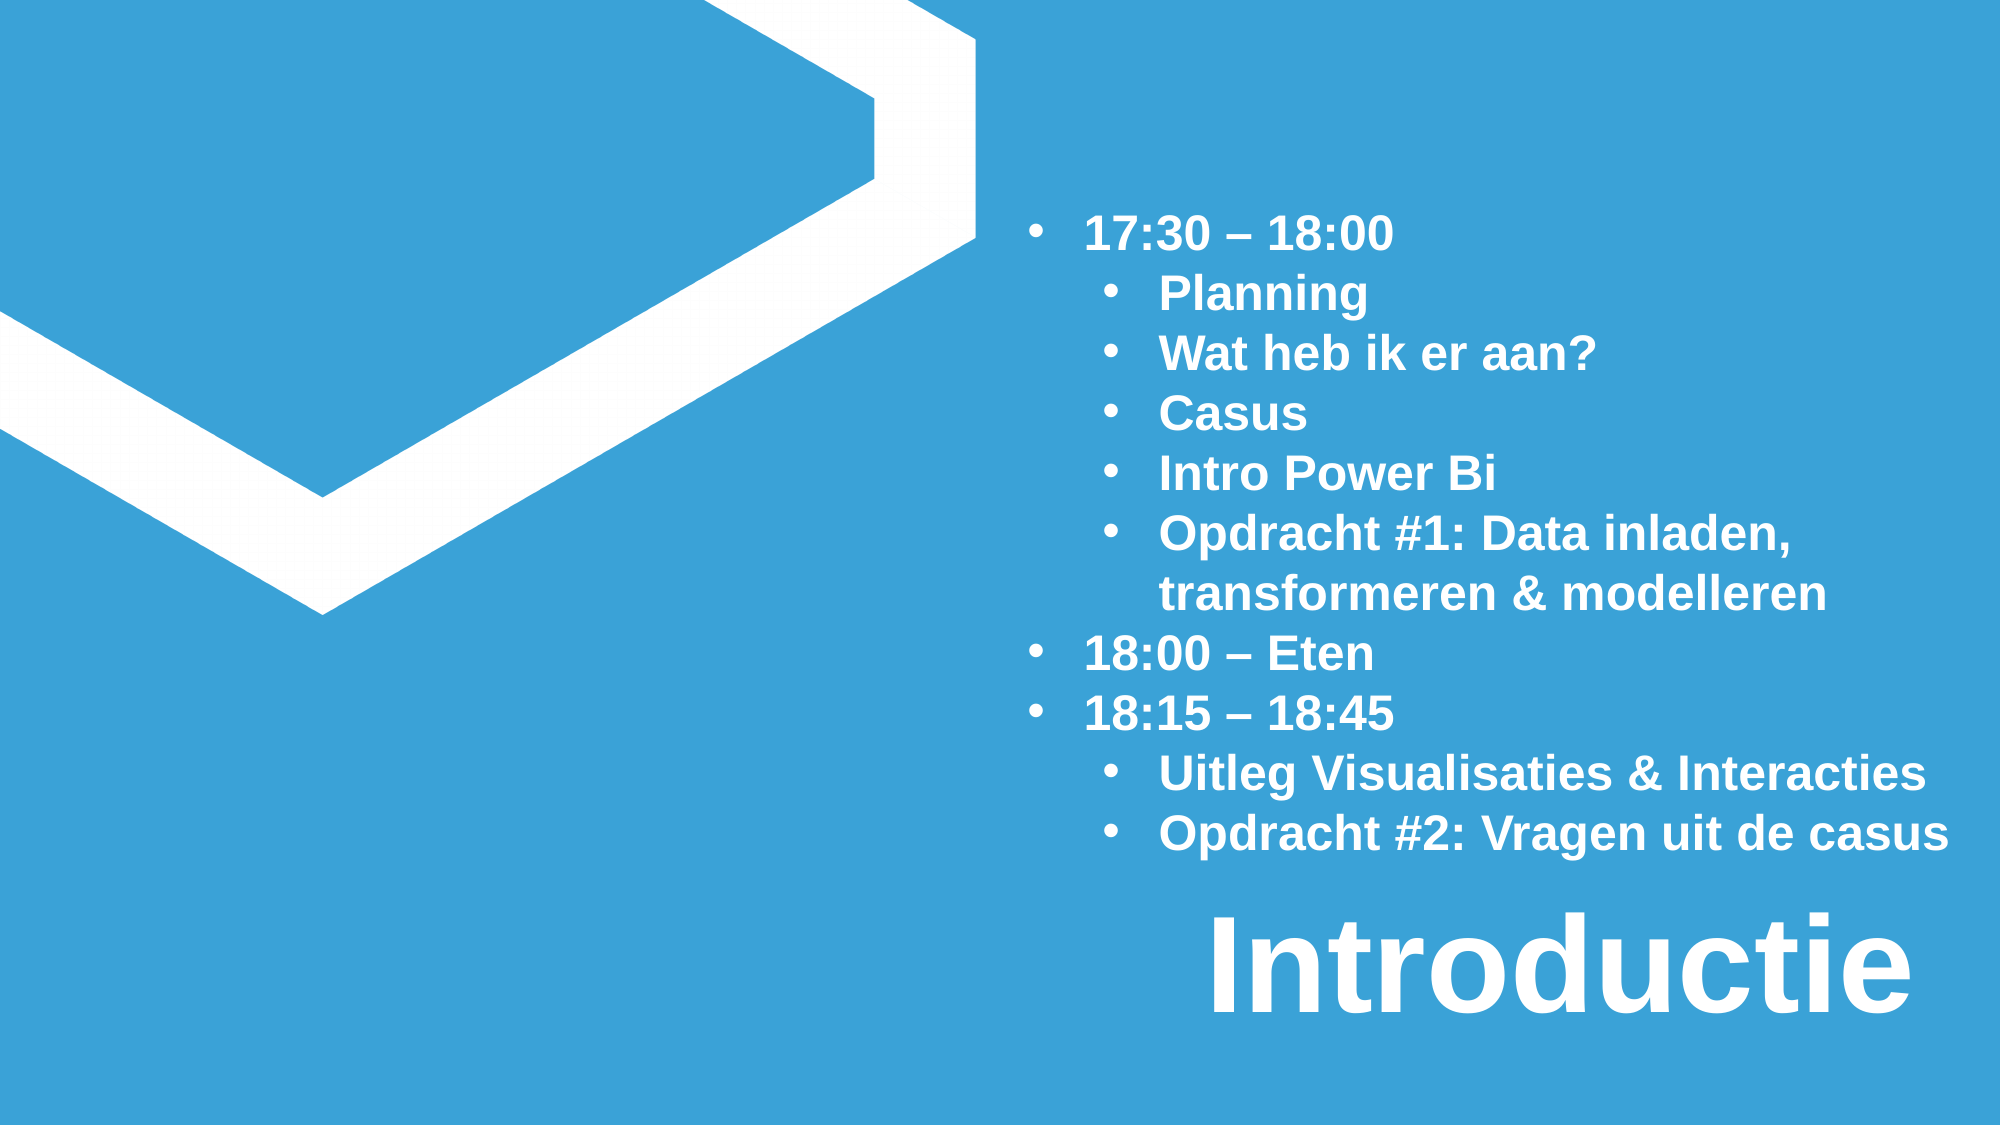

17:30 – 18:00
Planning
Wat heb ik er aan?
Casus
Intro Power Bi
Opdracht #1: Data inladen, transformeren & modelleren
18:00 – Eten
18:15 – 18:45
Uitleg Visualisaties & Interacties
Opdracht #2: Vragen uit de casus
Introductie